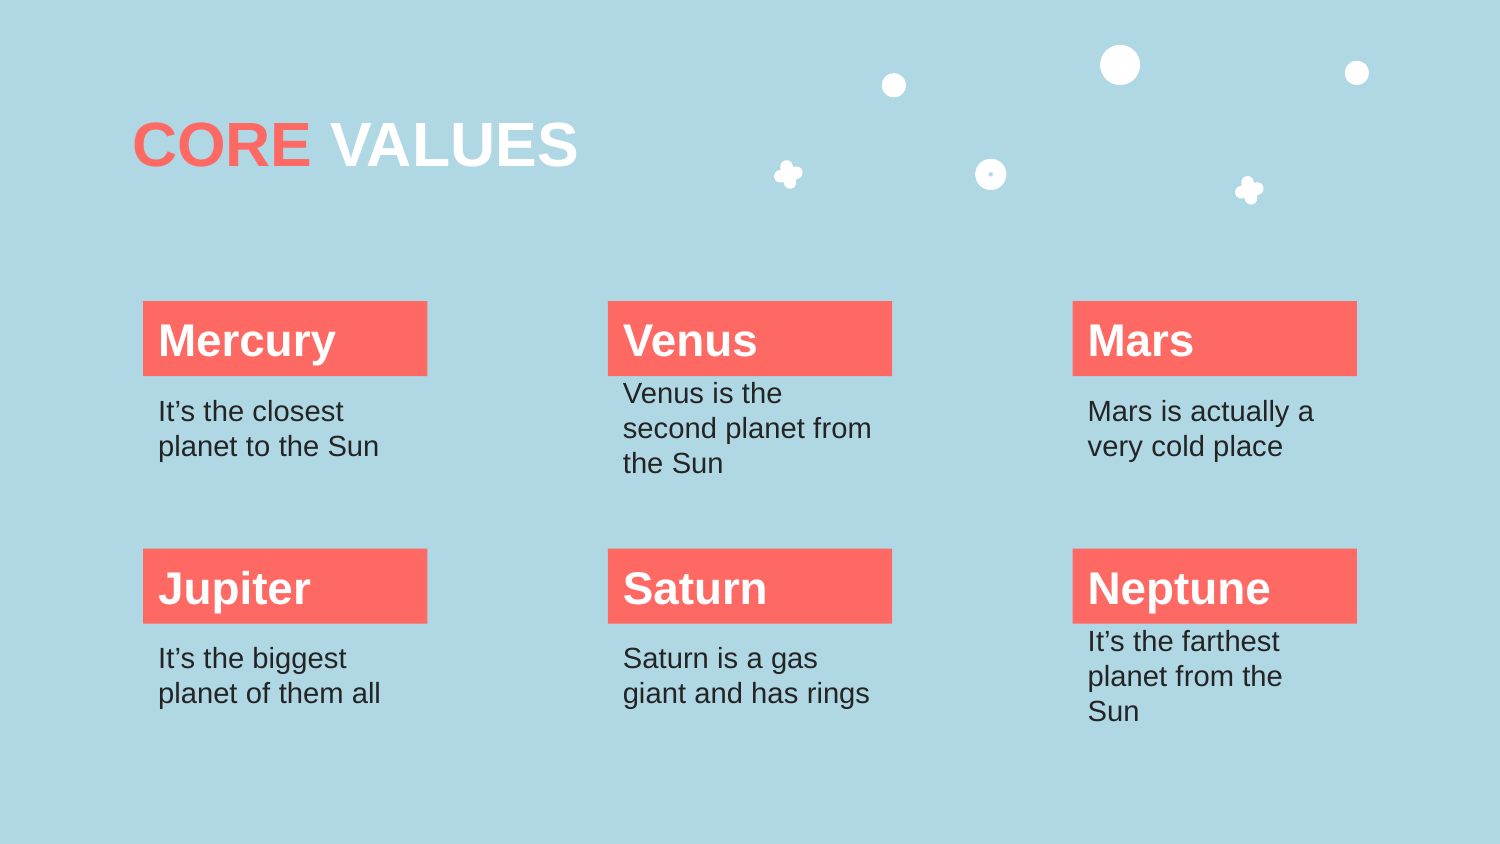

CORE VALUES
# Mercury
Venus
Mars
It’s the closest planet to the Sun
Venus is the second planet from the Sun
Mars is actually a very cold place
Jupiter
Saturn
Neptune
It’s the biggest planet of them all
Saturn is a gas giant and has rings
It’s the farthest planet from the Sun